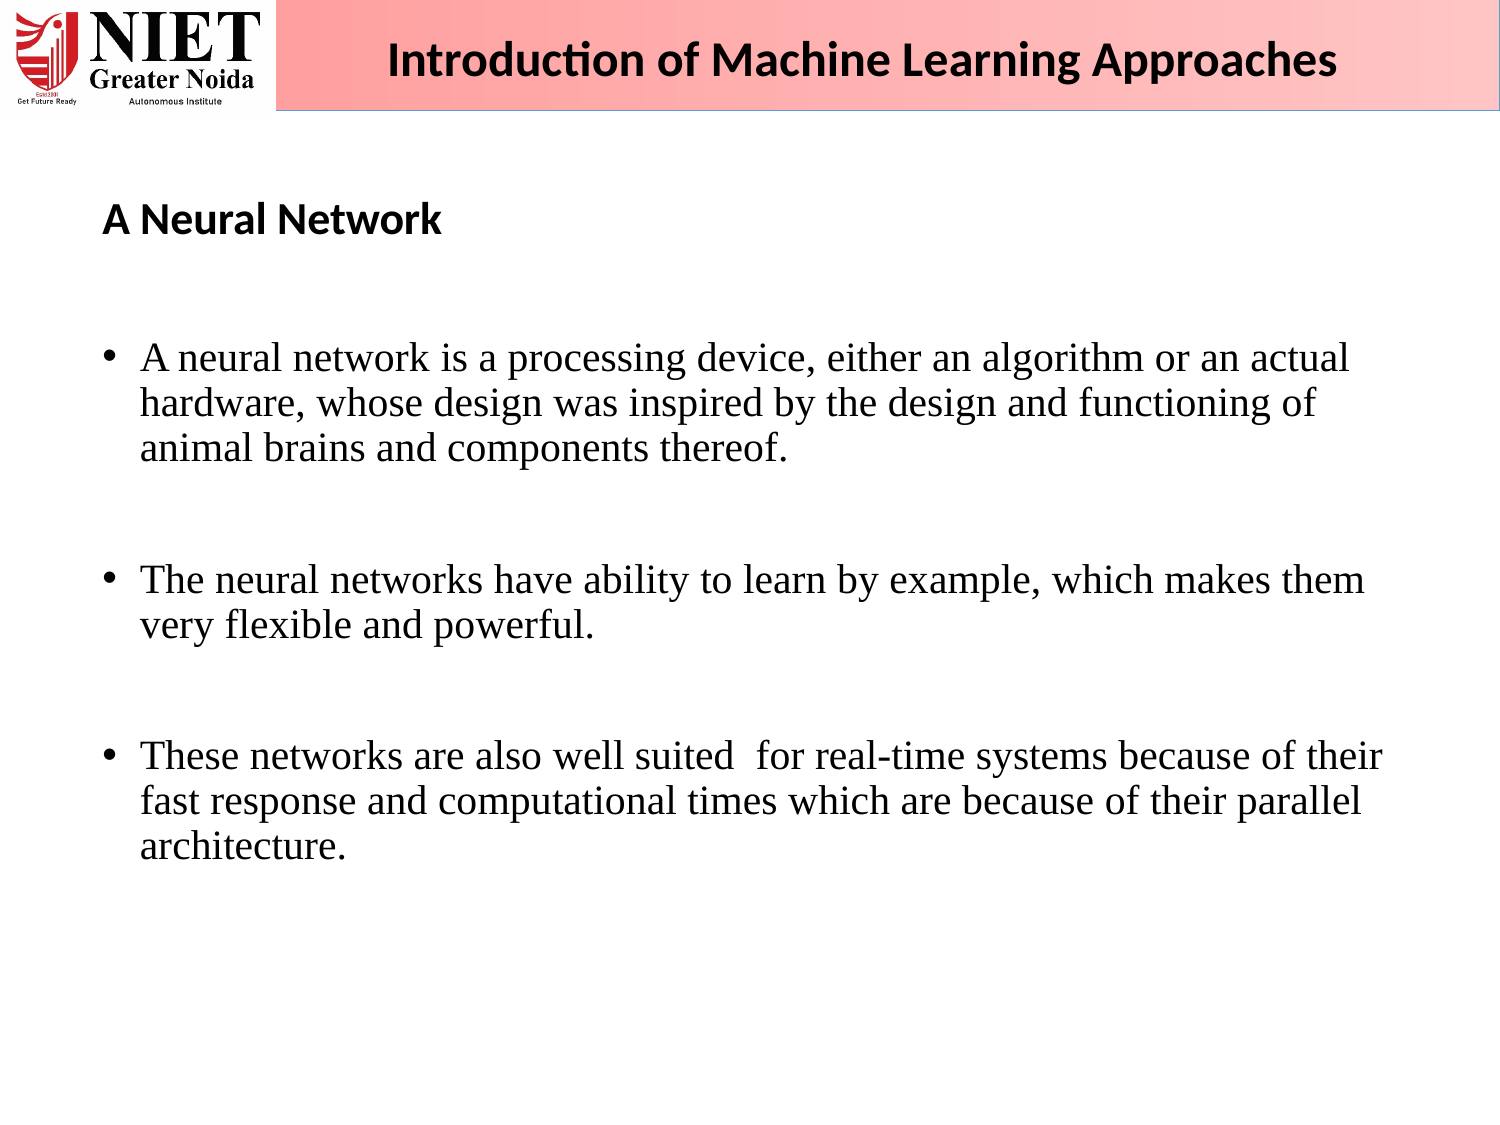

Introduction of Machine Learning Approaches
A Neural Network

A neural network is a processing device, either an algorithm or an actual hardware, whose design was inspired by the design and functioning of animal brains and components thereof.

The neural networks have ability to learn by example, which makes them very flexible and powerful.

These networks are also well suited  for real-time systems because of their fast response and computational times which are because of their parallel architecture.